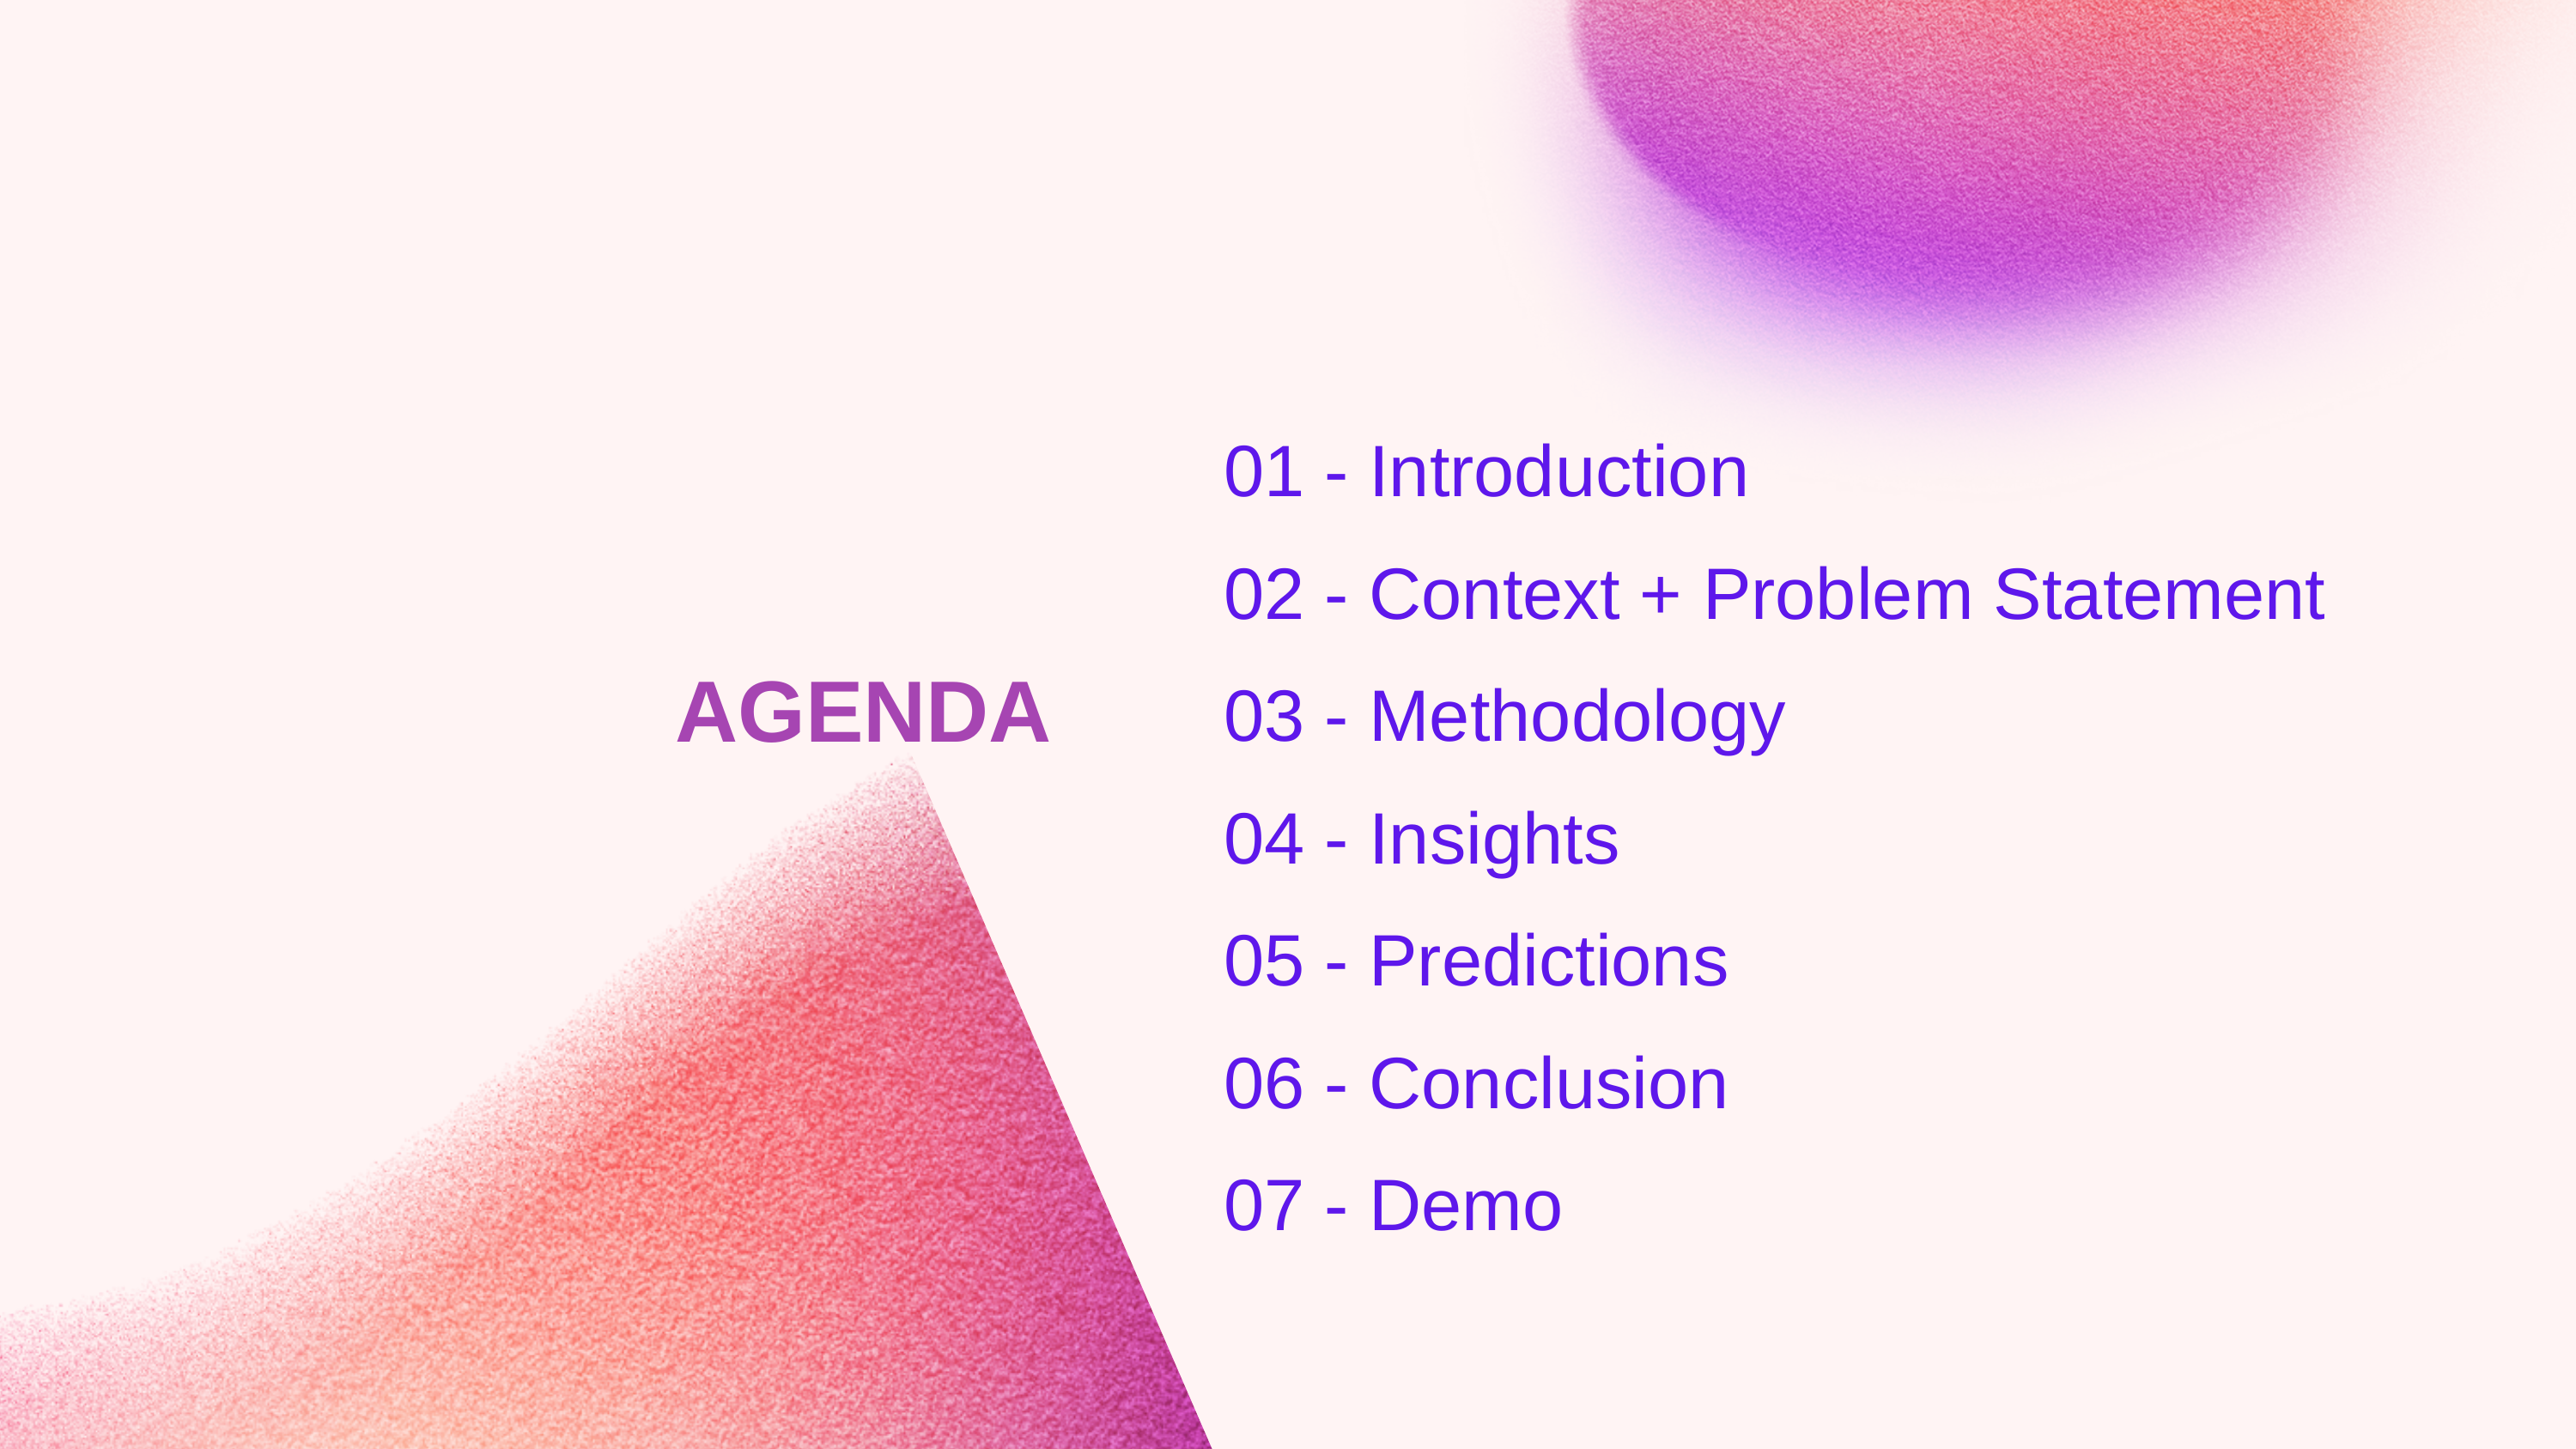

01 - Introduction
02 - Context + Problem Statement
03 - Methodology
04 - Insights
05 - Predictions
06 - Conclusion
07 - Demo
AGENDA